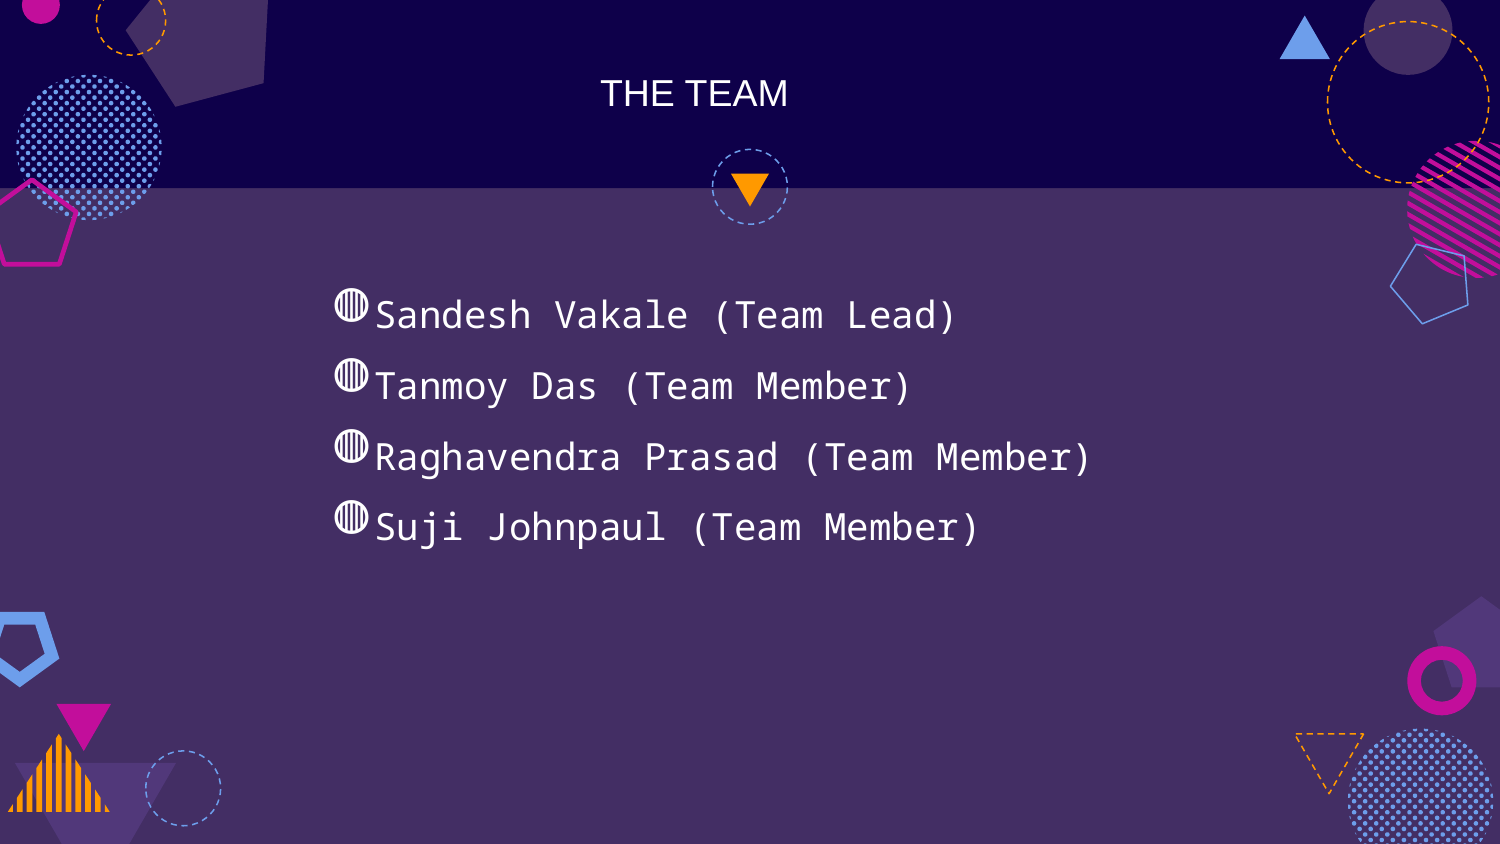

# THE TEAM
Sandesh Vakale (Team Lead)
Tanmoy Das (Team Member)
Raghavendra Prasad (Team Member)
Suji Johnpaul (Team Member)